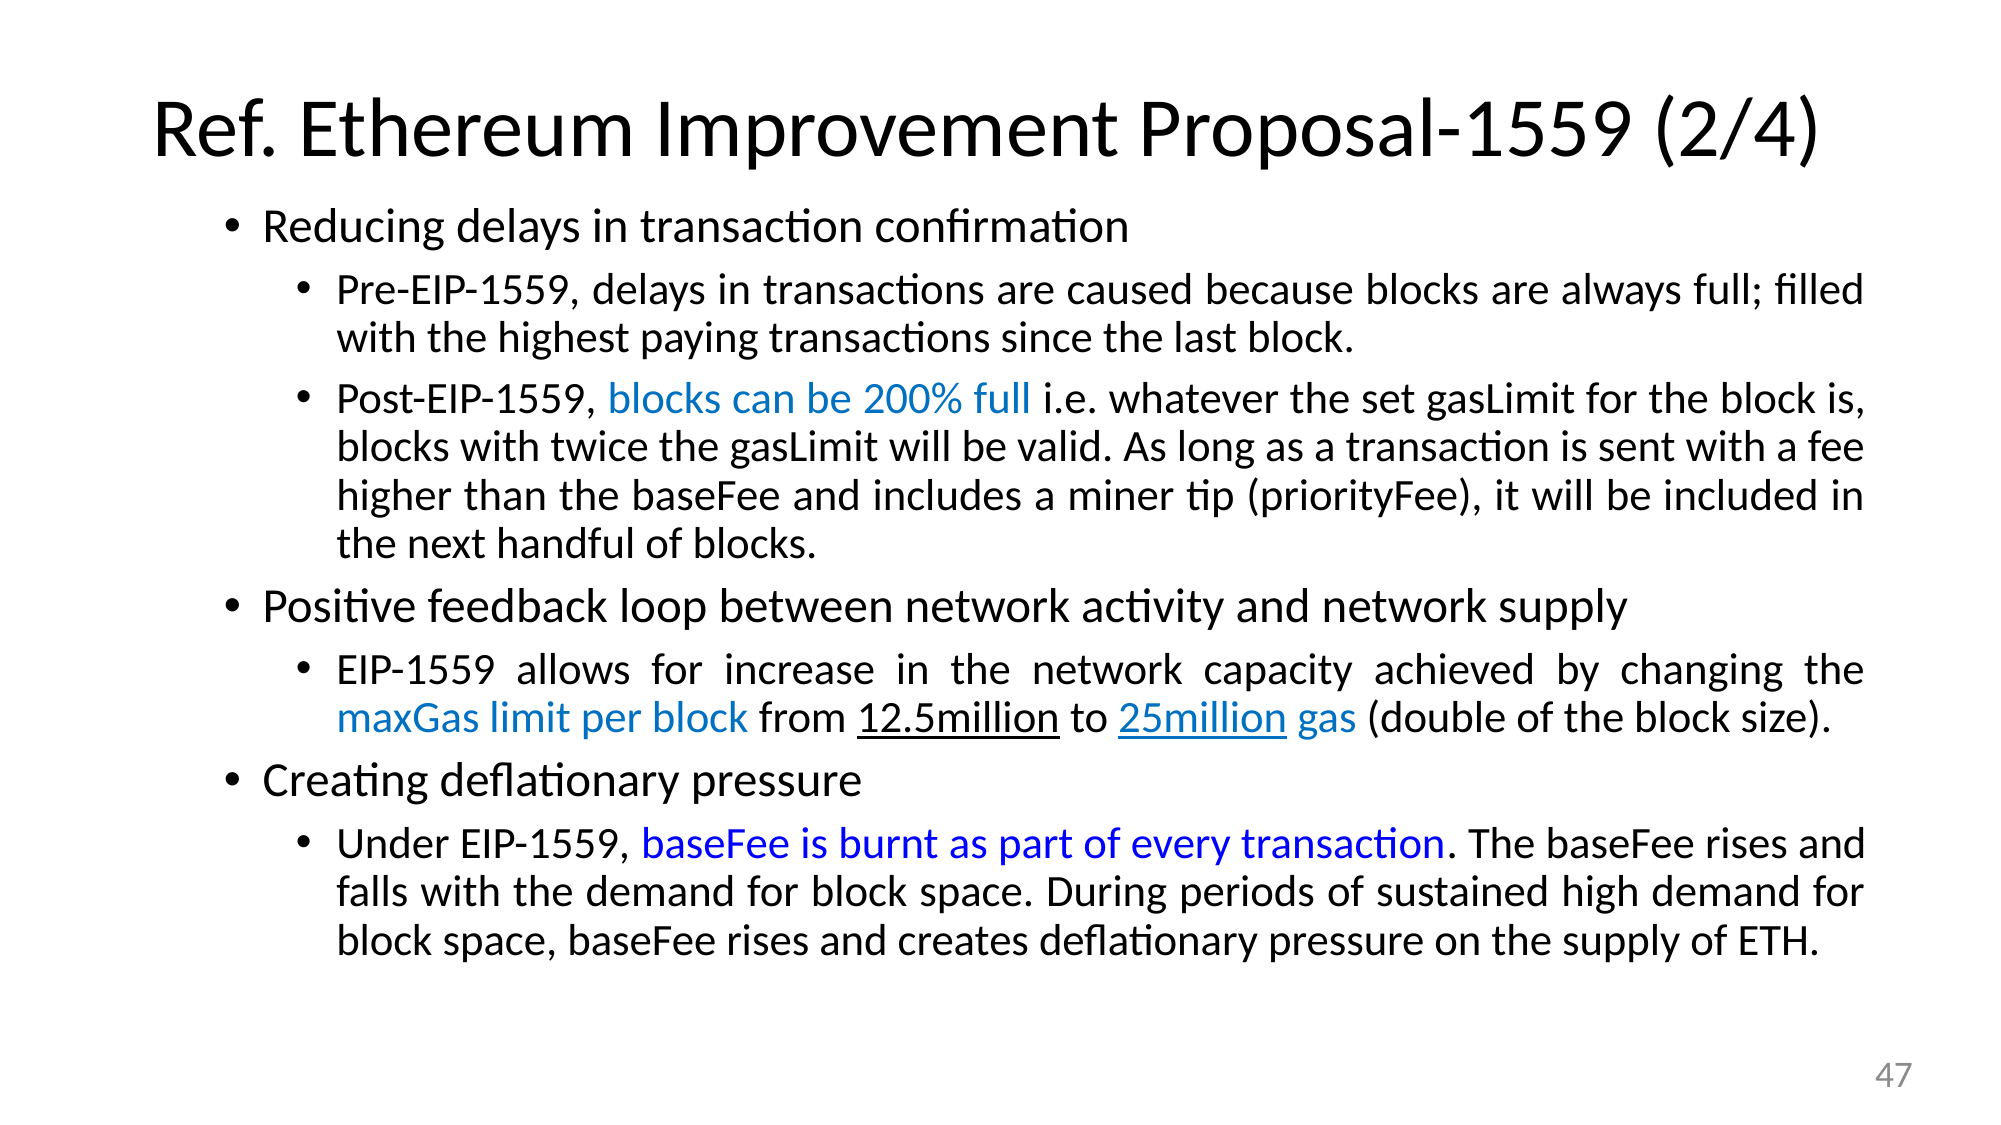

# Ref. Ethereum Improvement Proposal-1559 (2/4)
Reducing delays in transaction confirmation
Pre-EIP-1559, delays in transactions are caused because blocks are always full; filled with the highest paying transactions since the last block.
Post-EIP-1559, blocks can be 200% full i.e. whatever the set gasLimit for the block is, blocks with twice the gasLimit will be valid. As long as a transaction is sent with a fee higher than the baseFee and includes a miner tip (priorityFee), it will be included in the next handful of blocks.
Positive feedback loop between network activity and network supply
EIP-1559 allows for increase in the network capacity achieved by changing the maxGas limit per block from 12.5million to 25million gas (double of the block size).
Creating deflationary pressure
Under EIP-1559, baseFee is burnt as part of every transaction. The baseFee rises and falls with the demand for block space. During periods of sustained high demand for block space, baseFee rises and creates deflationary pressure on the supply of ETH.
47